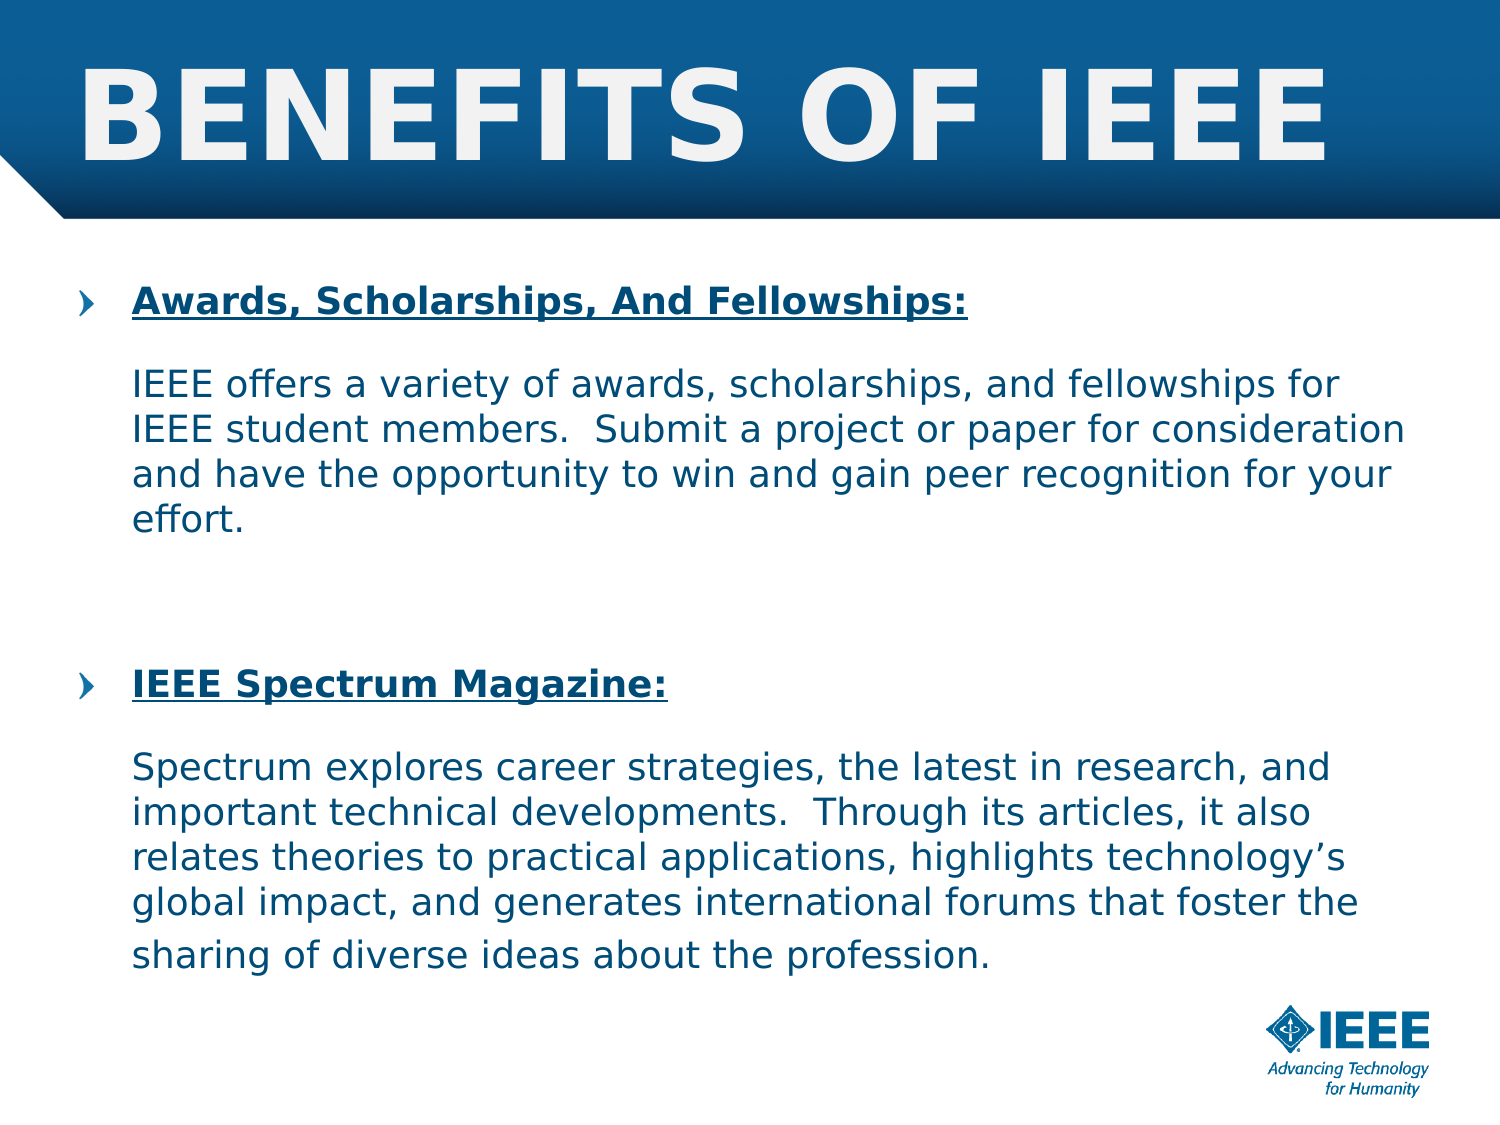

# BEnefits of IEEE
Awards, Scholarships, And Fellowships:
  	IEEE offers a variety of awards, scholarships, and fellowships for IEEE student members.  Submit a project or paper for consideration and have the opportunity to win and gain peer recognition for your effort.

IEEE Spectrum Magazine:
	Spectrum explores career strategies, the latest in research, and important technical developments.  Through its articles, it also relates theories to practical applications, highlights technology’s global impact, and generates international forums that foster the sharing of diverse ideas about the profession.